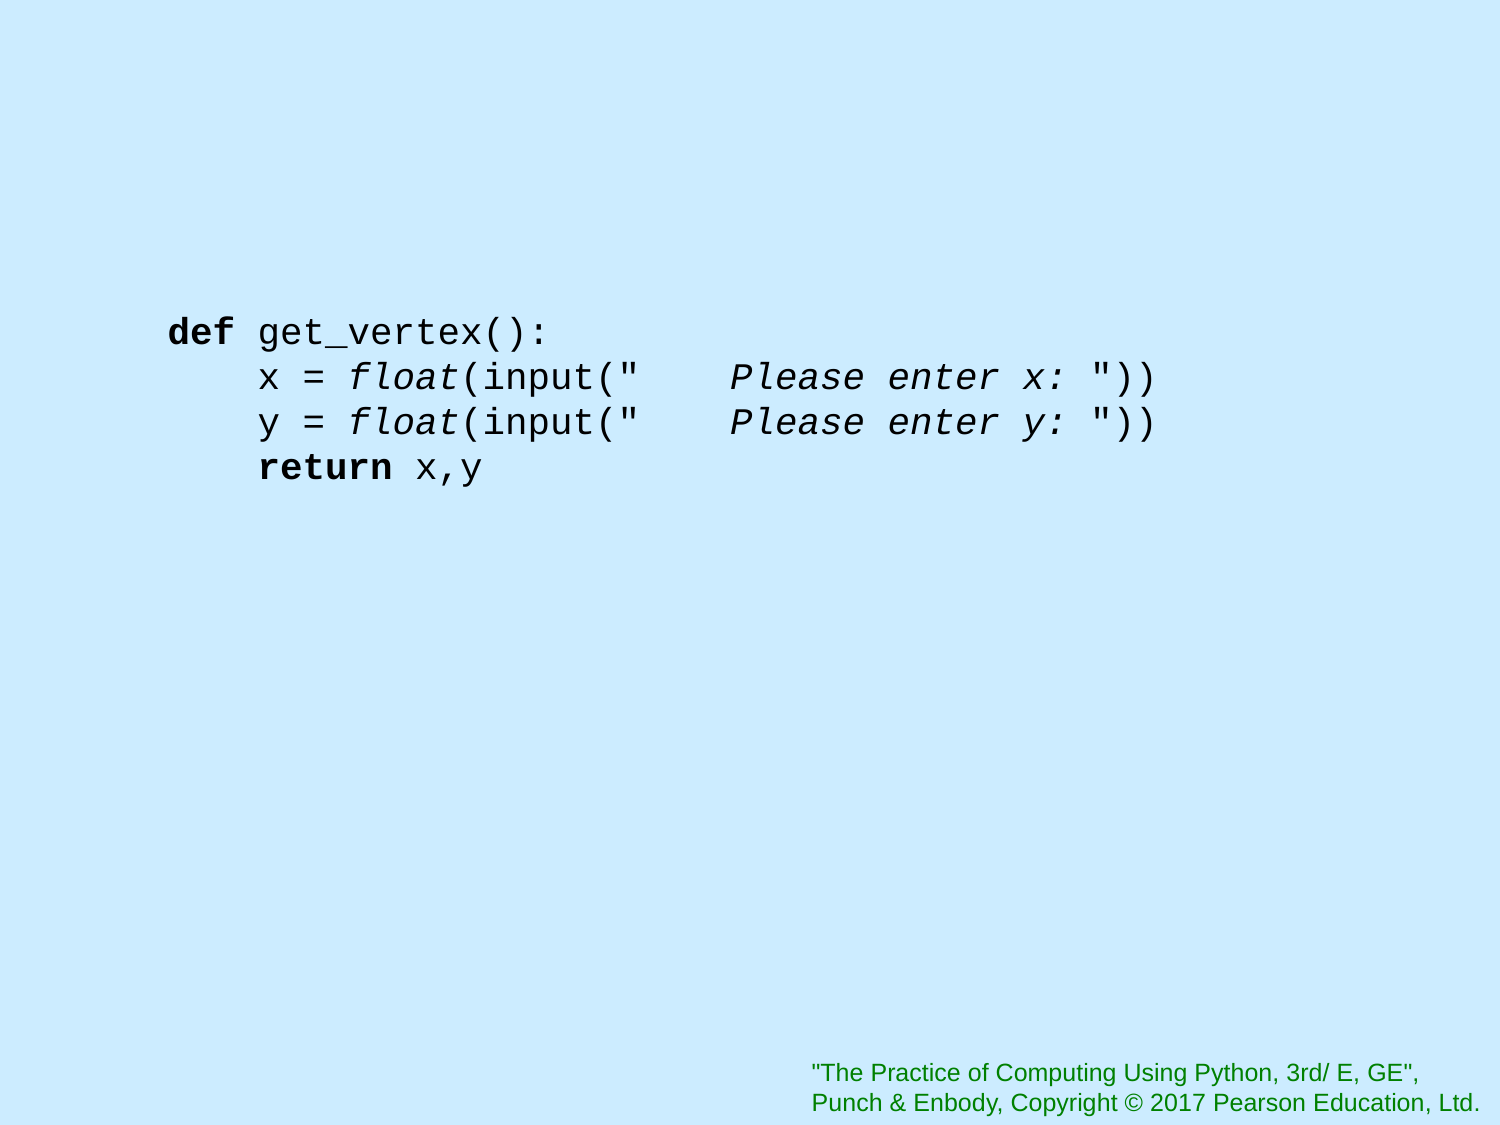

def get_vertex():
    x = float(input("    Please enter x: "))
    y = float(input("    Please enter y: "))
    return x,y